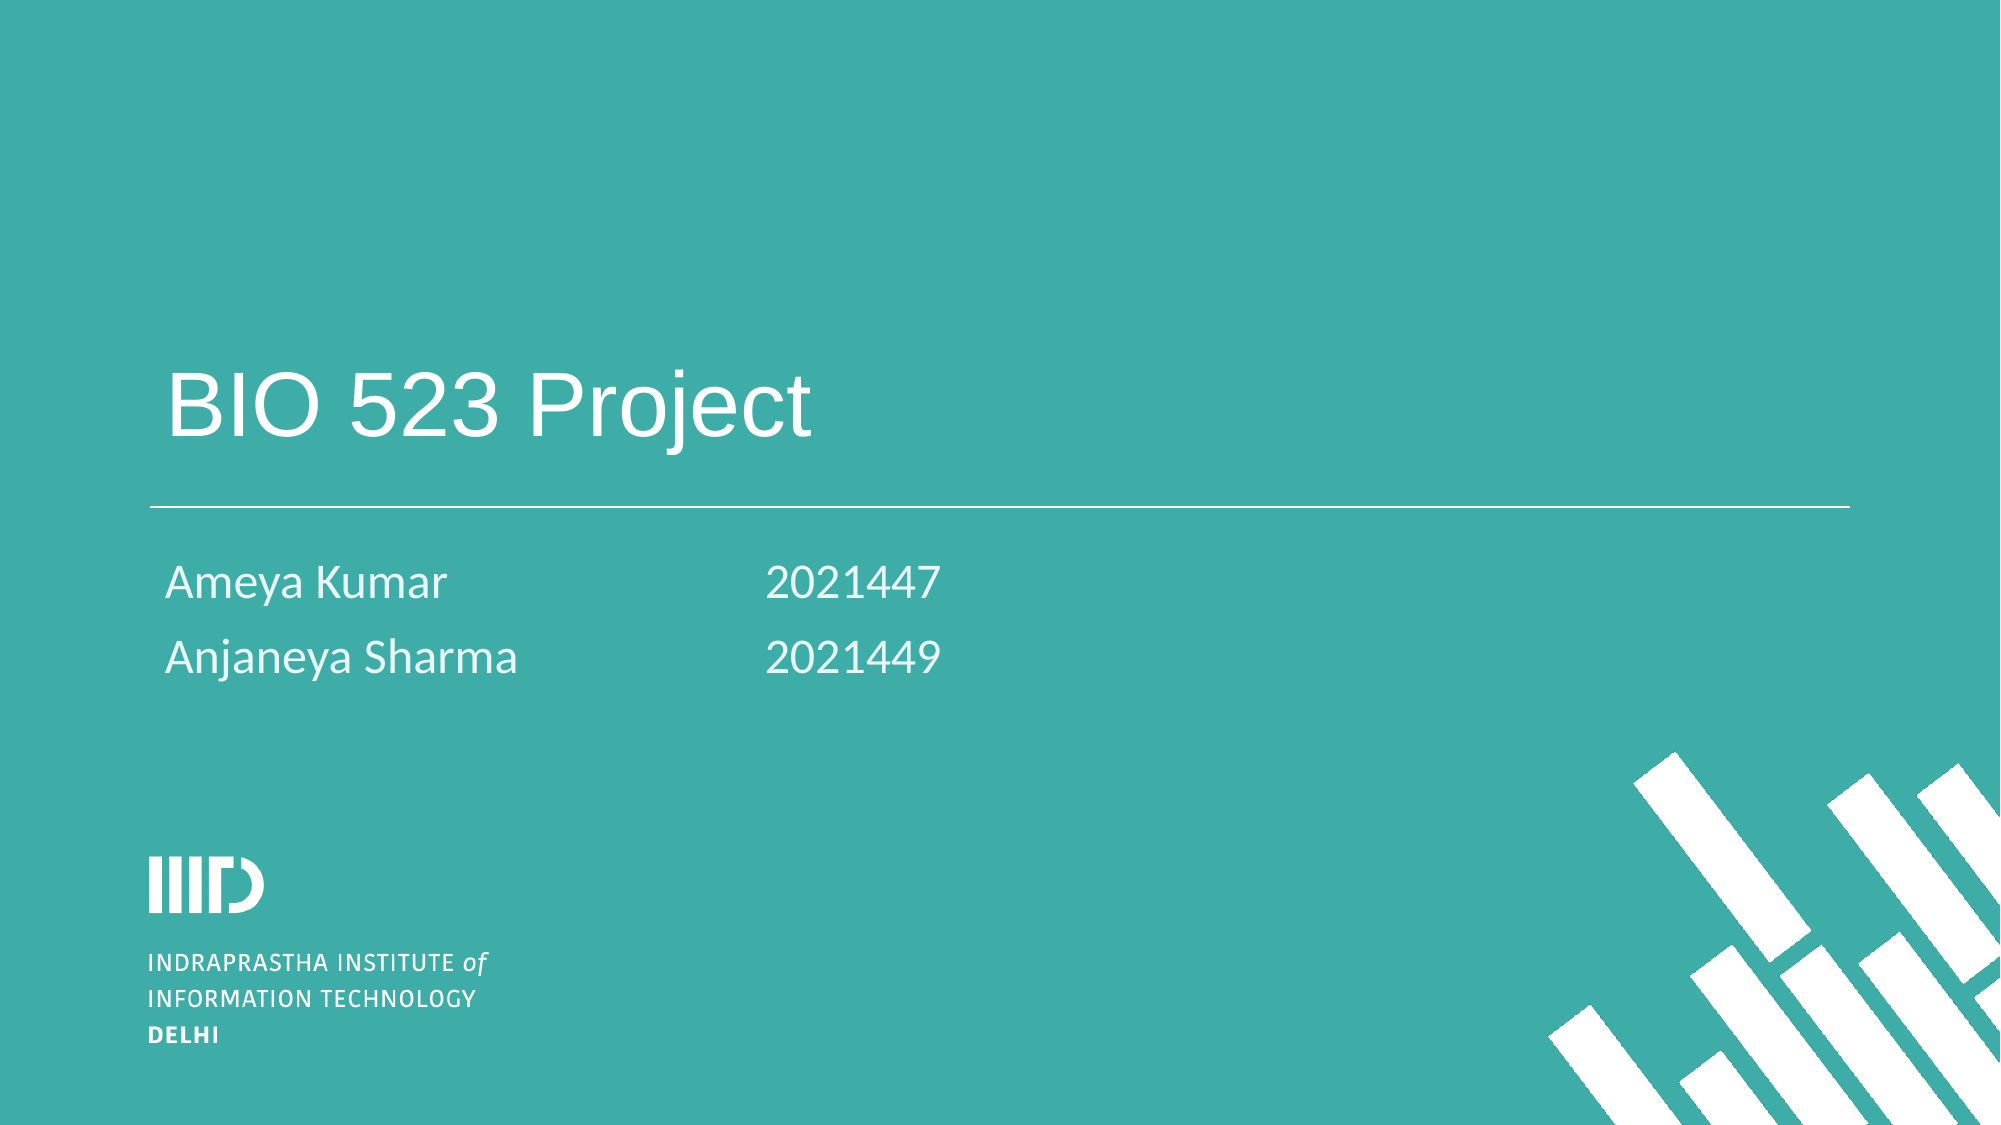

# BIO 523 Project
Ameya Kumar 			2021447
Anjaneya Sharma		2021449